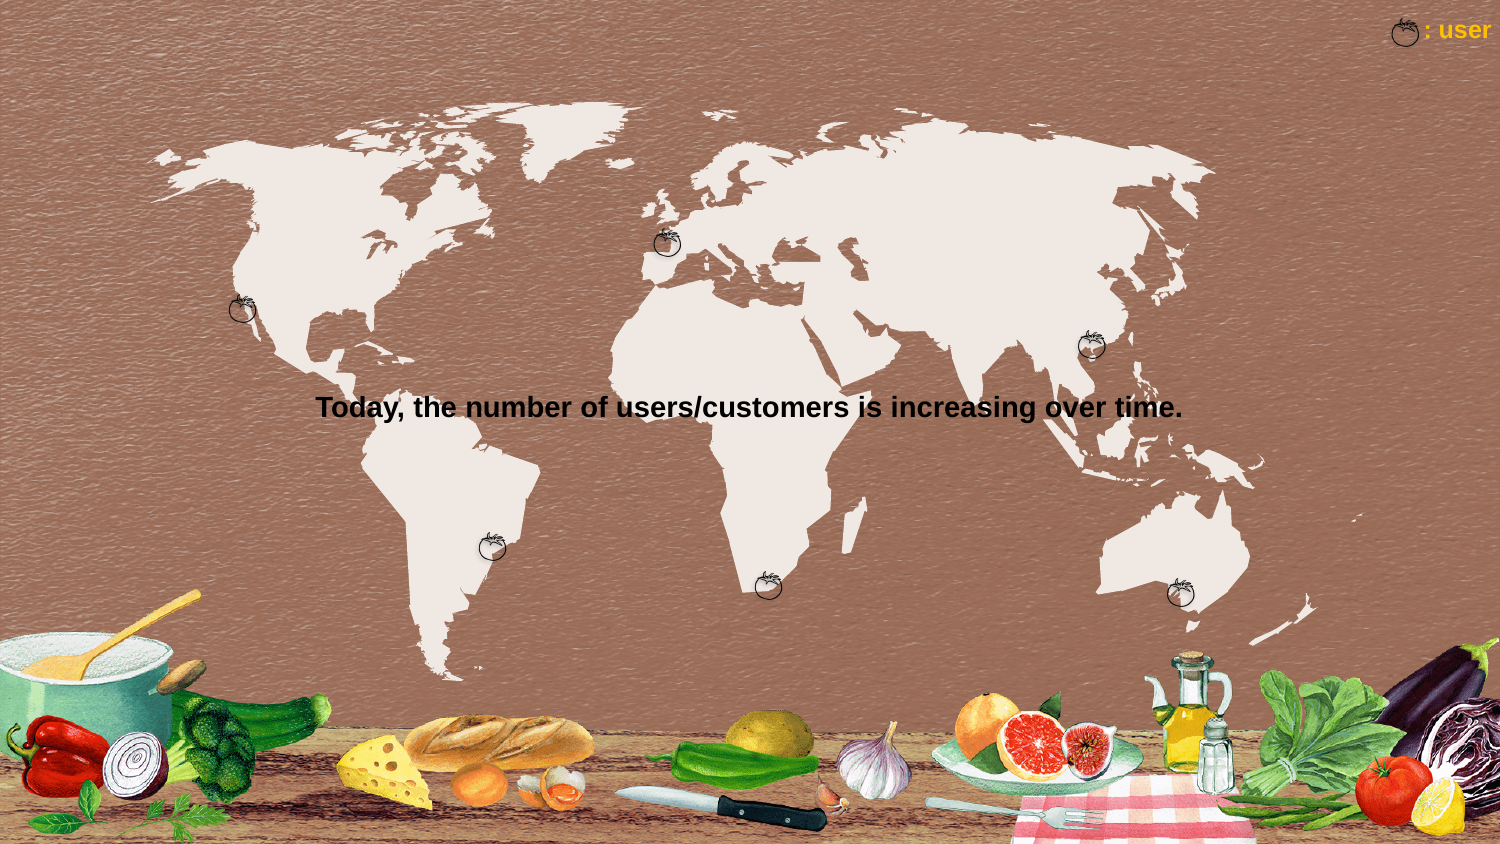

🍅
: user

🍅
🍅
🍅
Today, the number of users/customers is increasing over time.
🍅
🍅
🍅